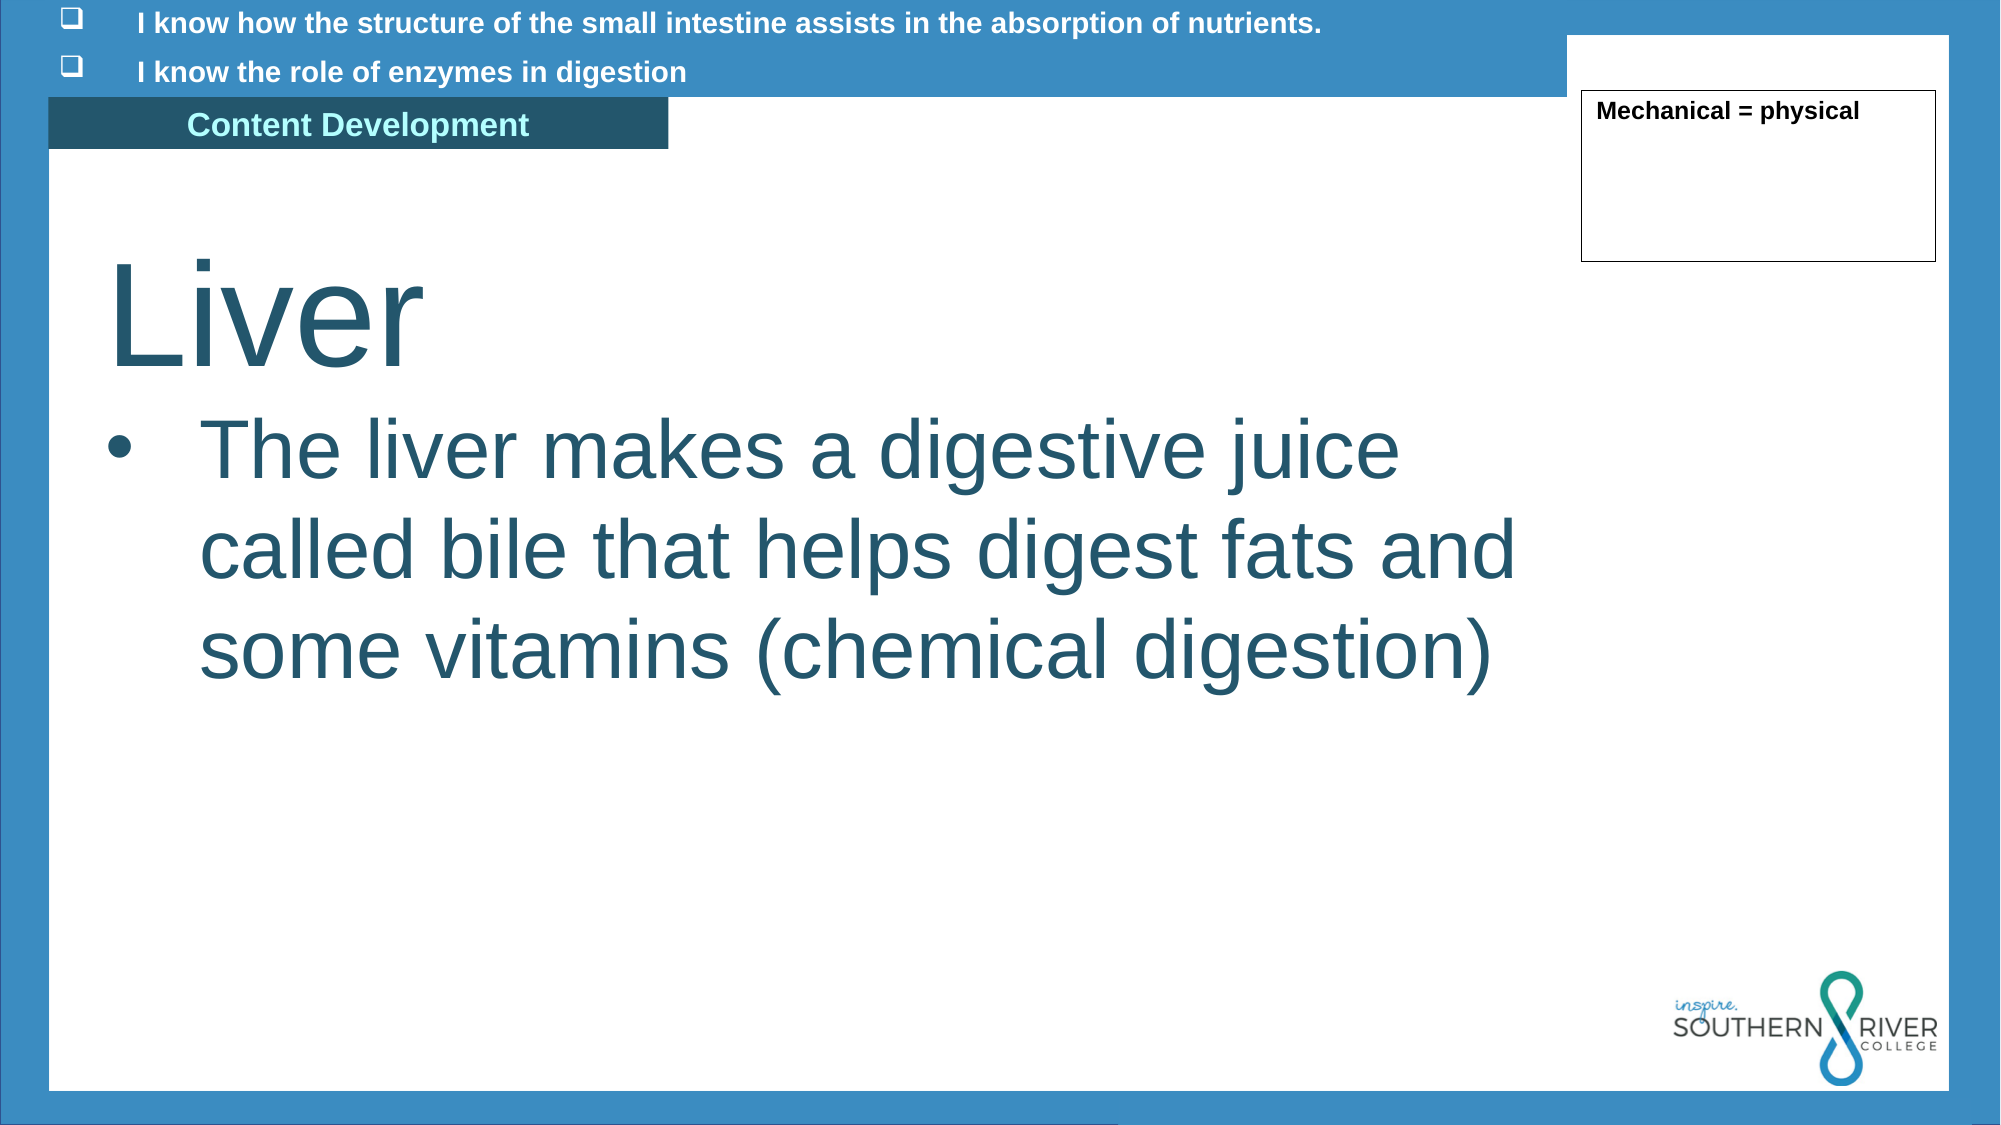

I know how the structure of the small intestine assists in the absorption of nutrients.
 I know the role of enzymes in digestion

Mechanical = physical
Liver
The liver makes a digestive juice called bile that helps digest fats and some vitamins (chemical digestion)